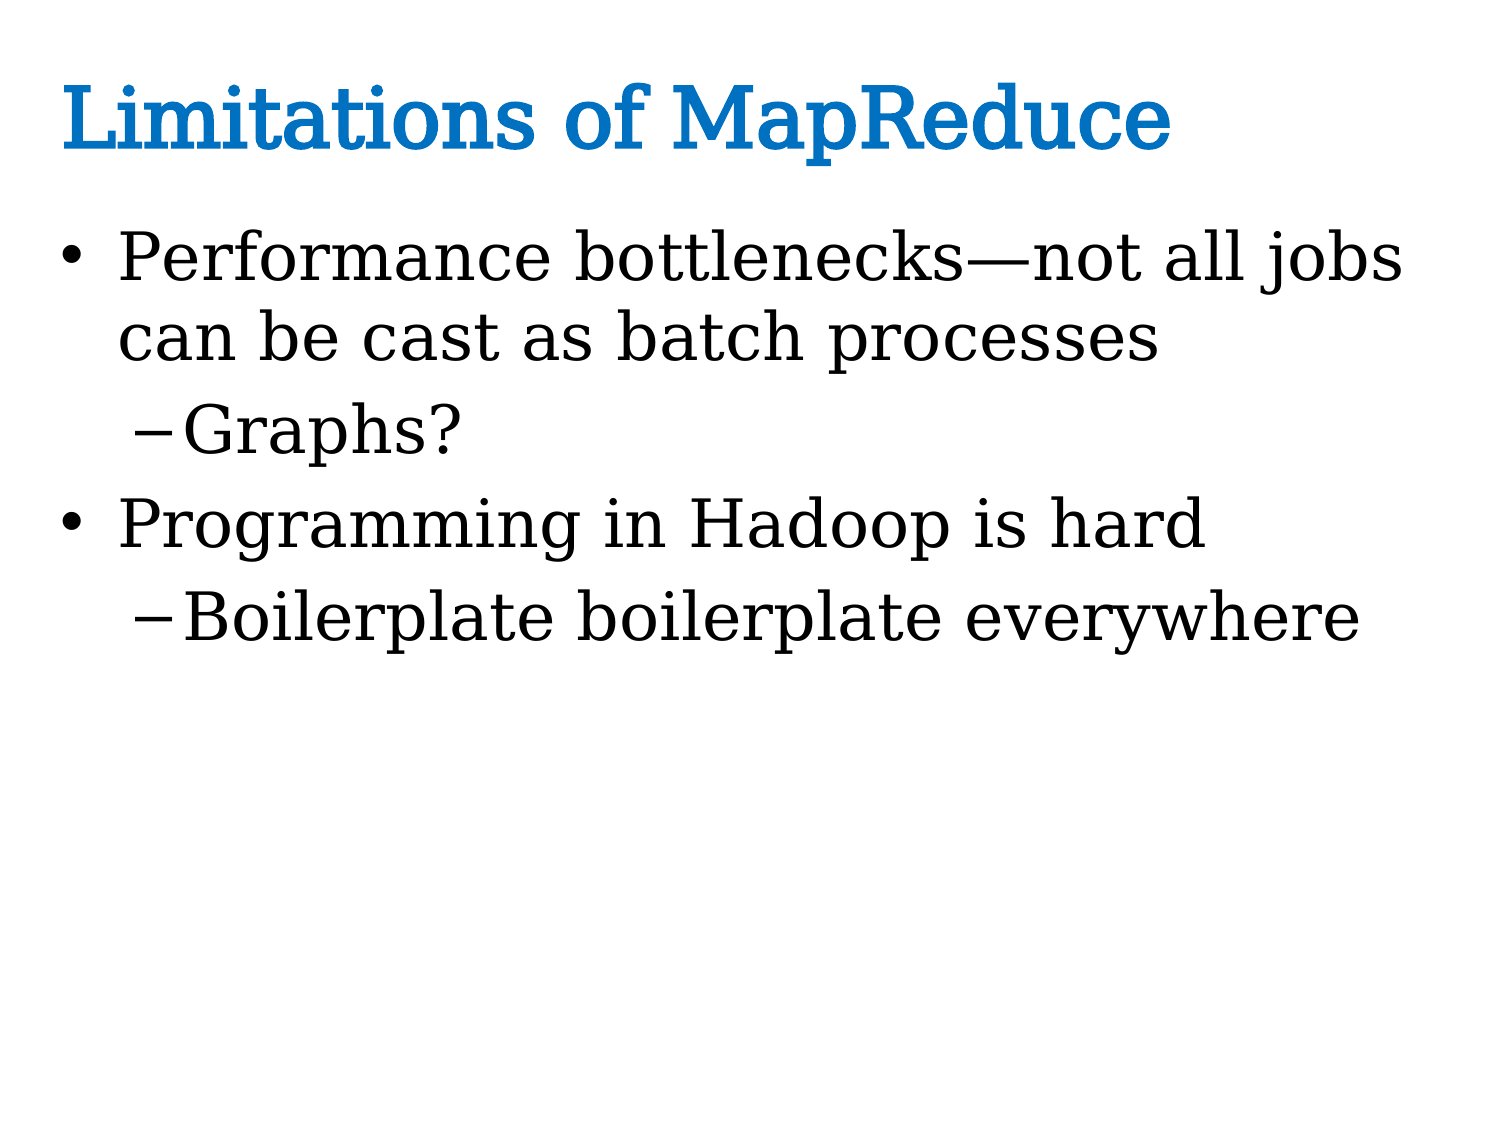

# Limitations of MapReduce
Performance bottlenecks—not all jobs can be cast as batch processes
Graphs?
Programming in Hadoop is hard
Boilerplate boilerplate everywhere